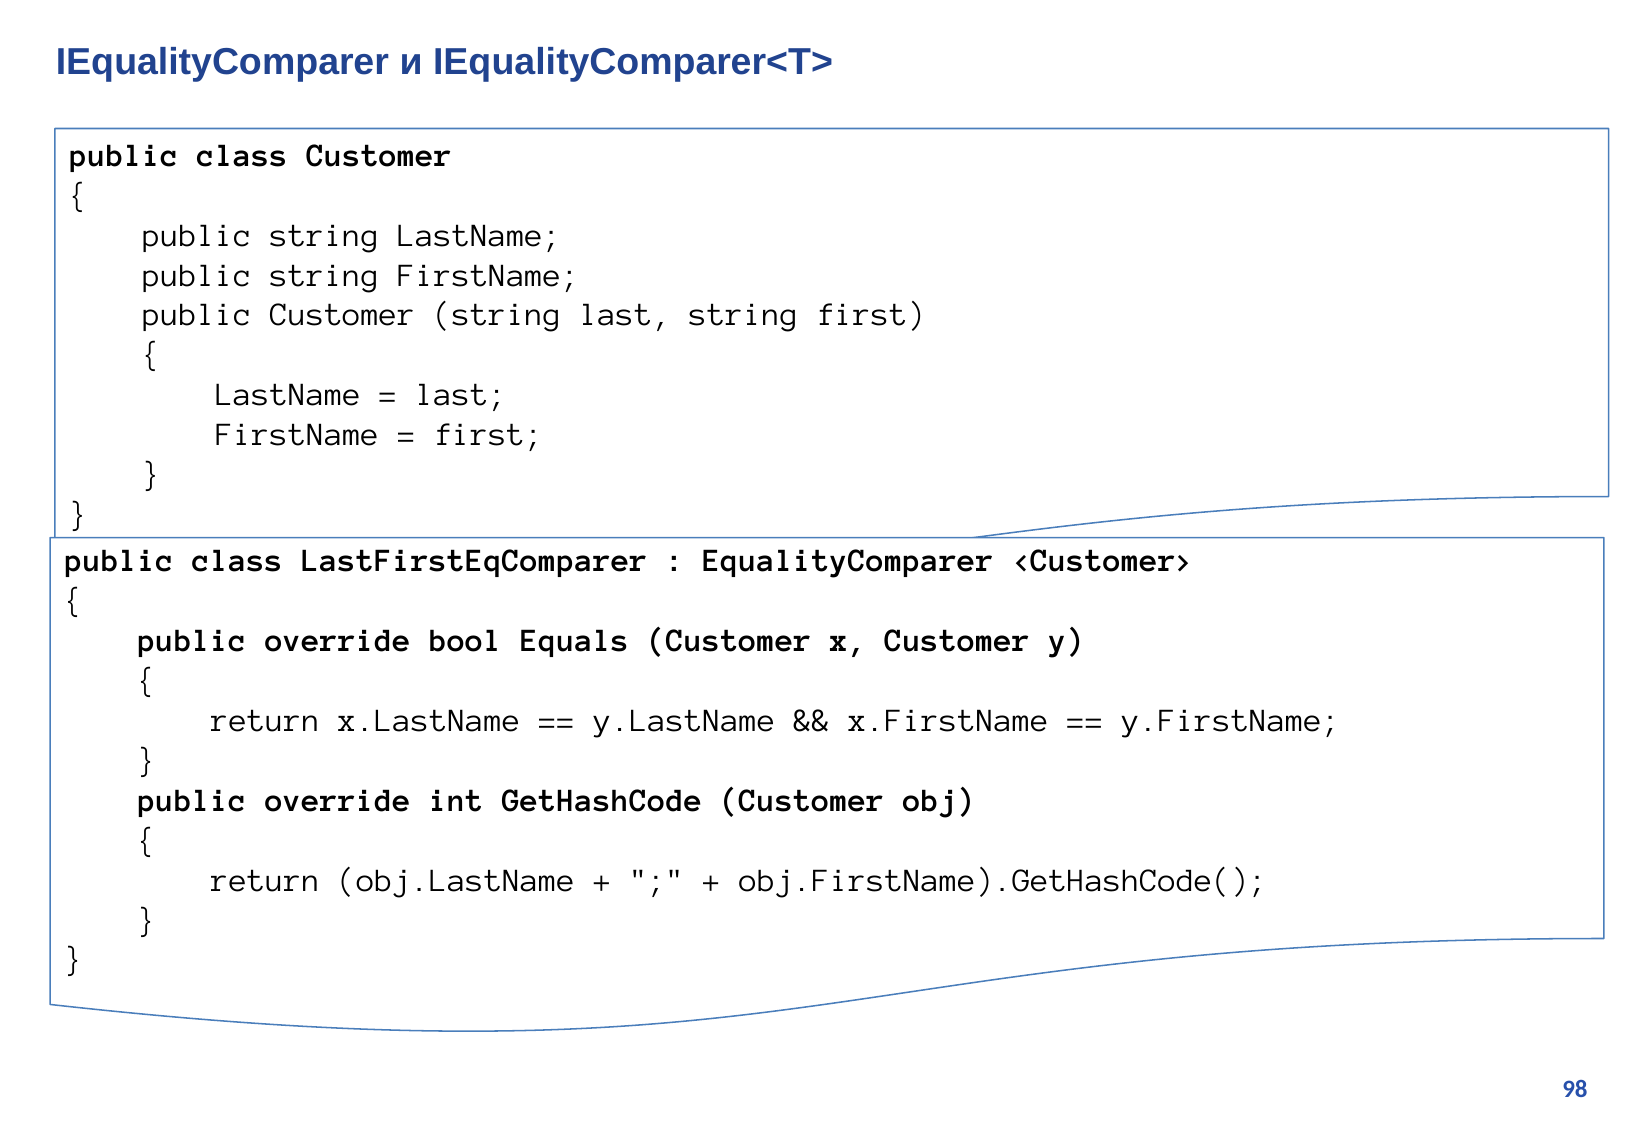

# IEqualityComparer и IEqualityComparer<T>

public class Customer
{
    public string LastName;
    public string FirstName;
    public Customer (string last, string first)
    {
        LastName = last;
        FirstName = first;
    }
}

public class LastFirstEqComparer : EqualityComparer <Customer>
{
    public override bool Equals (Customer x, Customer y)
    {
        return x.LastName == y.LastName && x.FirstName == y.FirstName;
    }
    public override int GetHashCode (Customer obj)
    {
        return (obj.LastName + ";" + obj.FirstName).GetHashCode();
    }
}